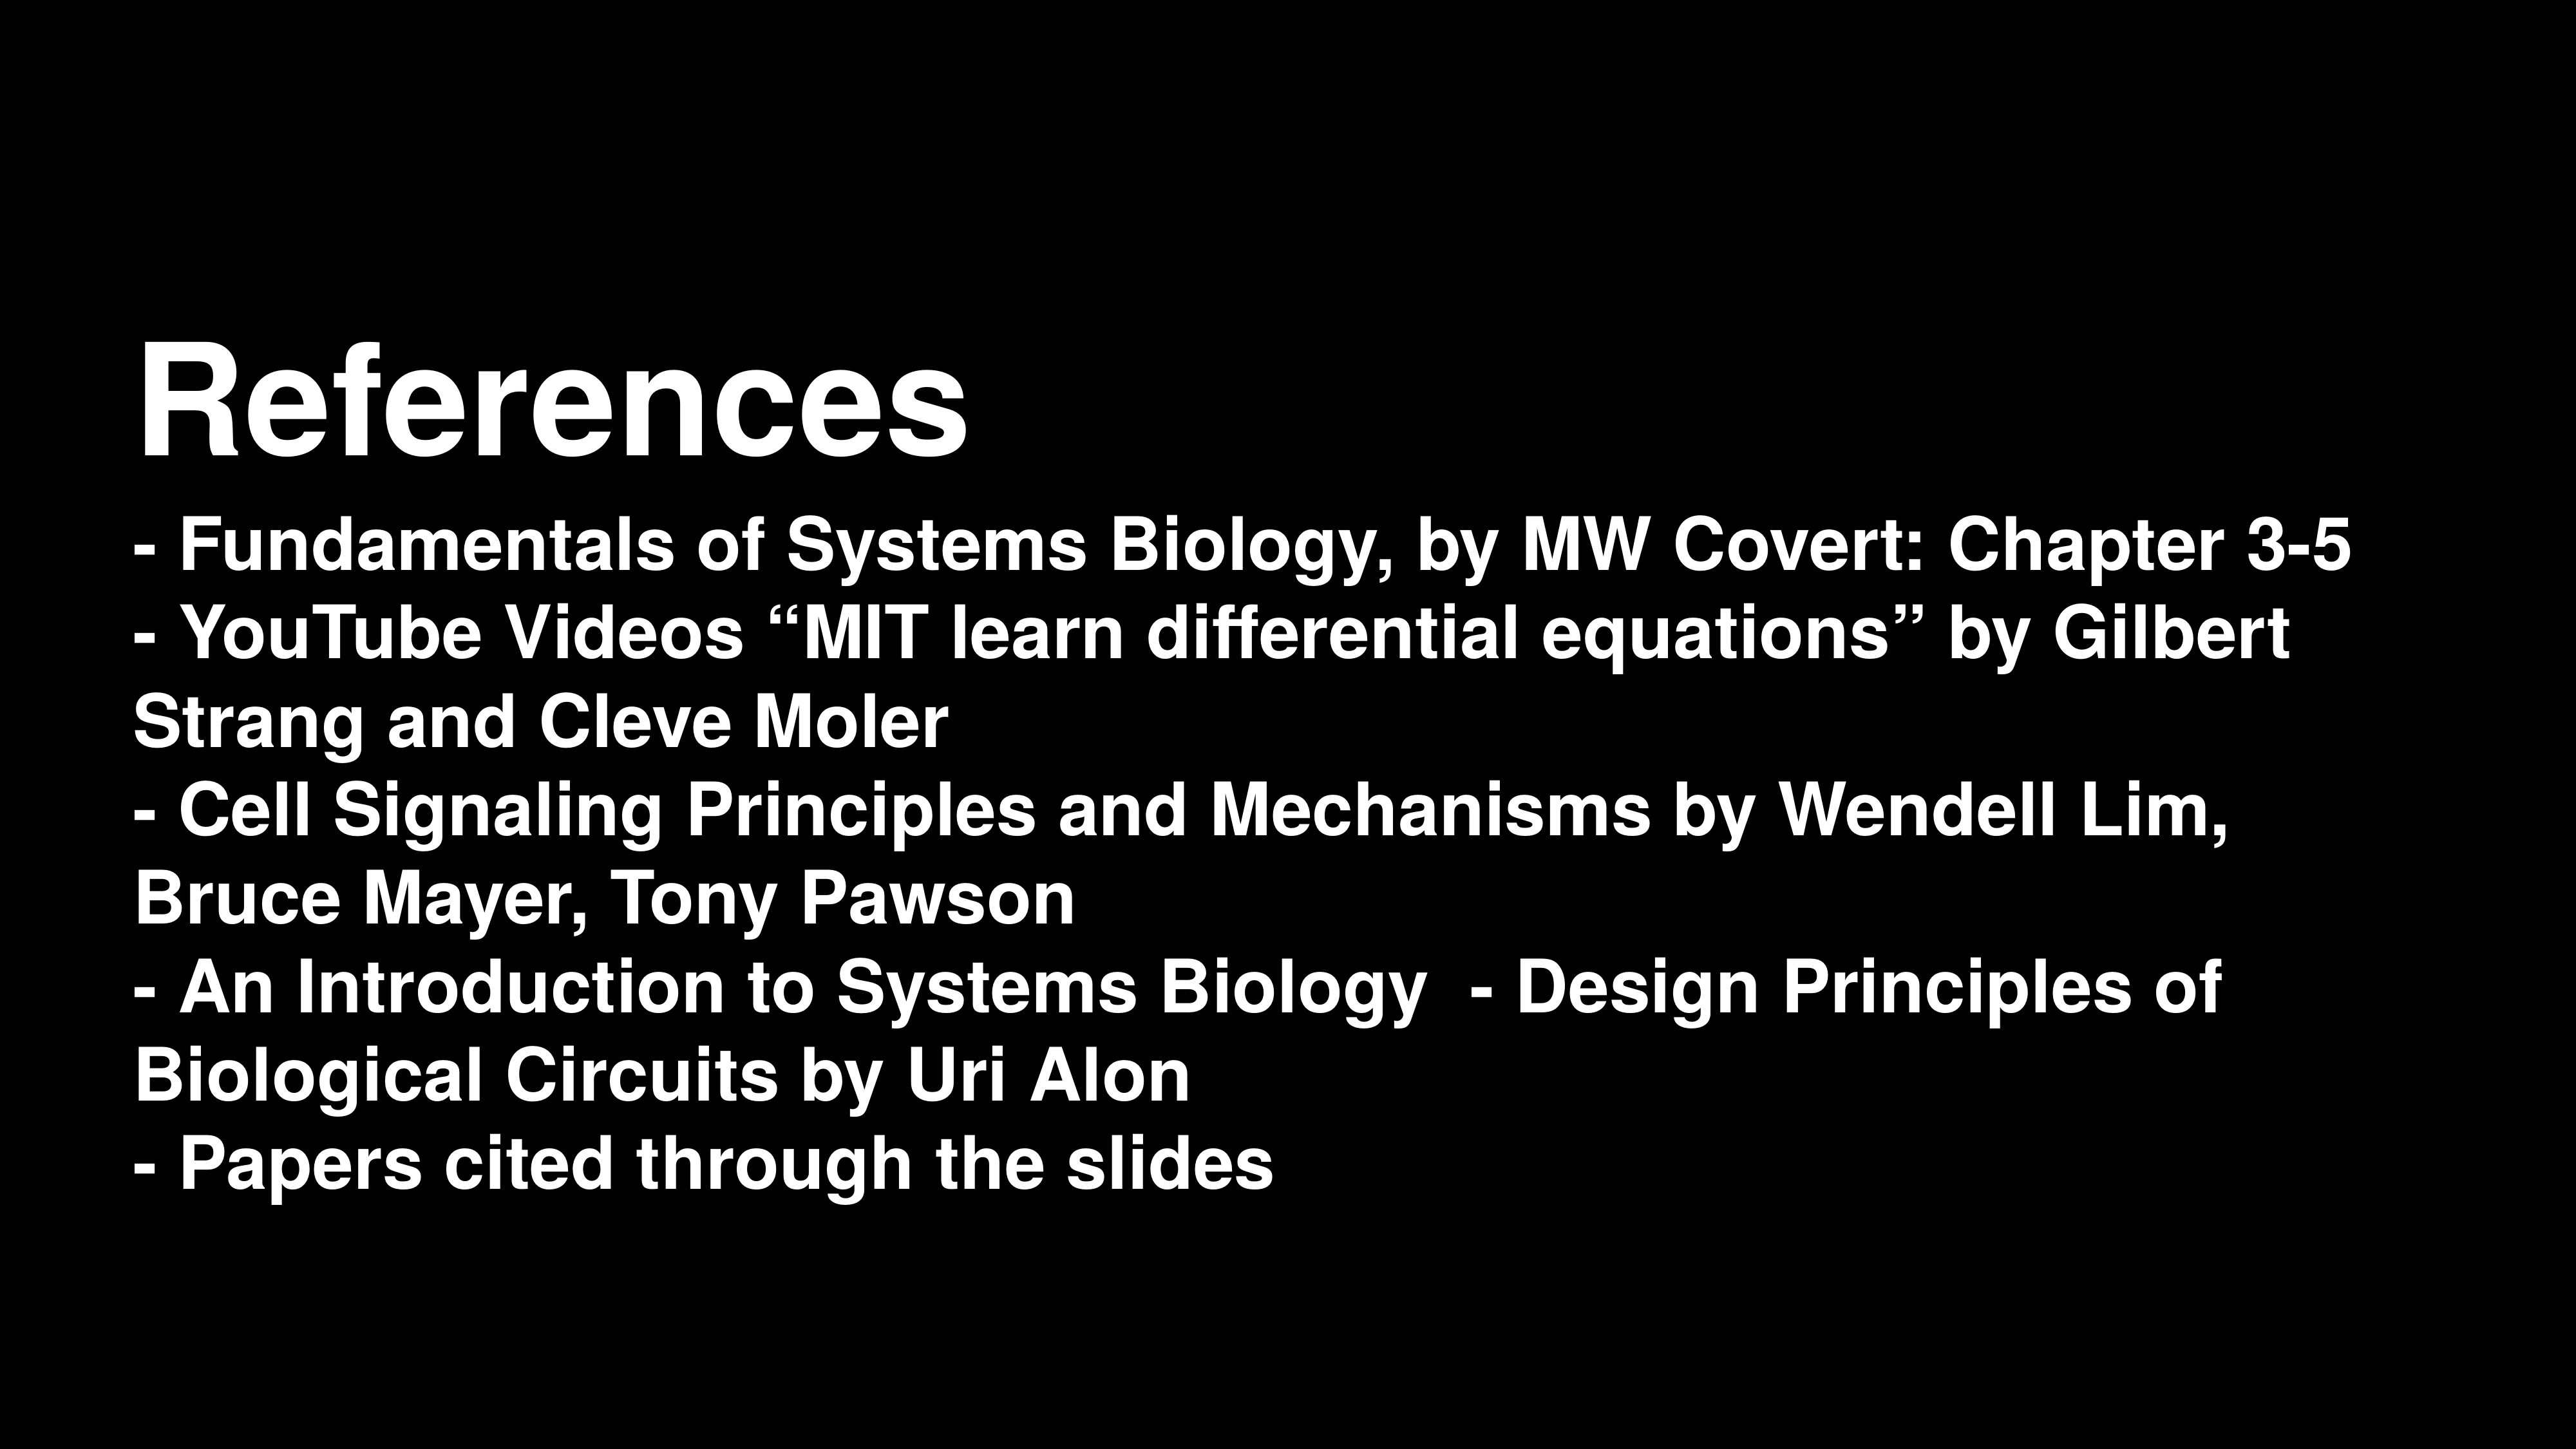

References
- Fundamentals of Systems Biology, by MW Covert: Chapter 3-5
- YouTube Videos “MIT learn differential equations” by Gilbert Strang and Cleve Moler
- Cell Signaling Principles and Mechanisms by Wendell Lim, Bruce Mayer, Tony Pawson
- An Introduction to Systems Biology  - Design Principles of Biological Circuits by Uri Alon
- Papers cited through the slides